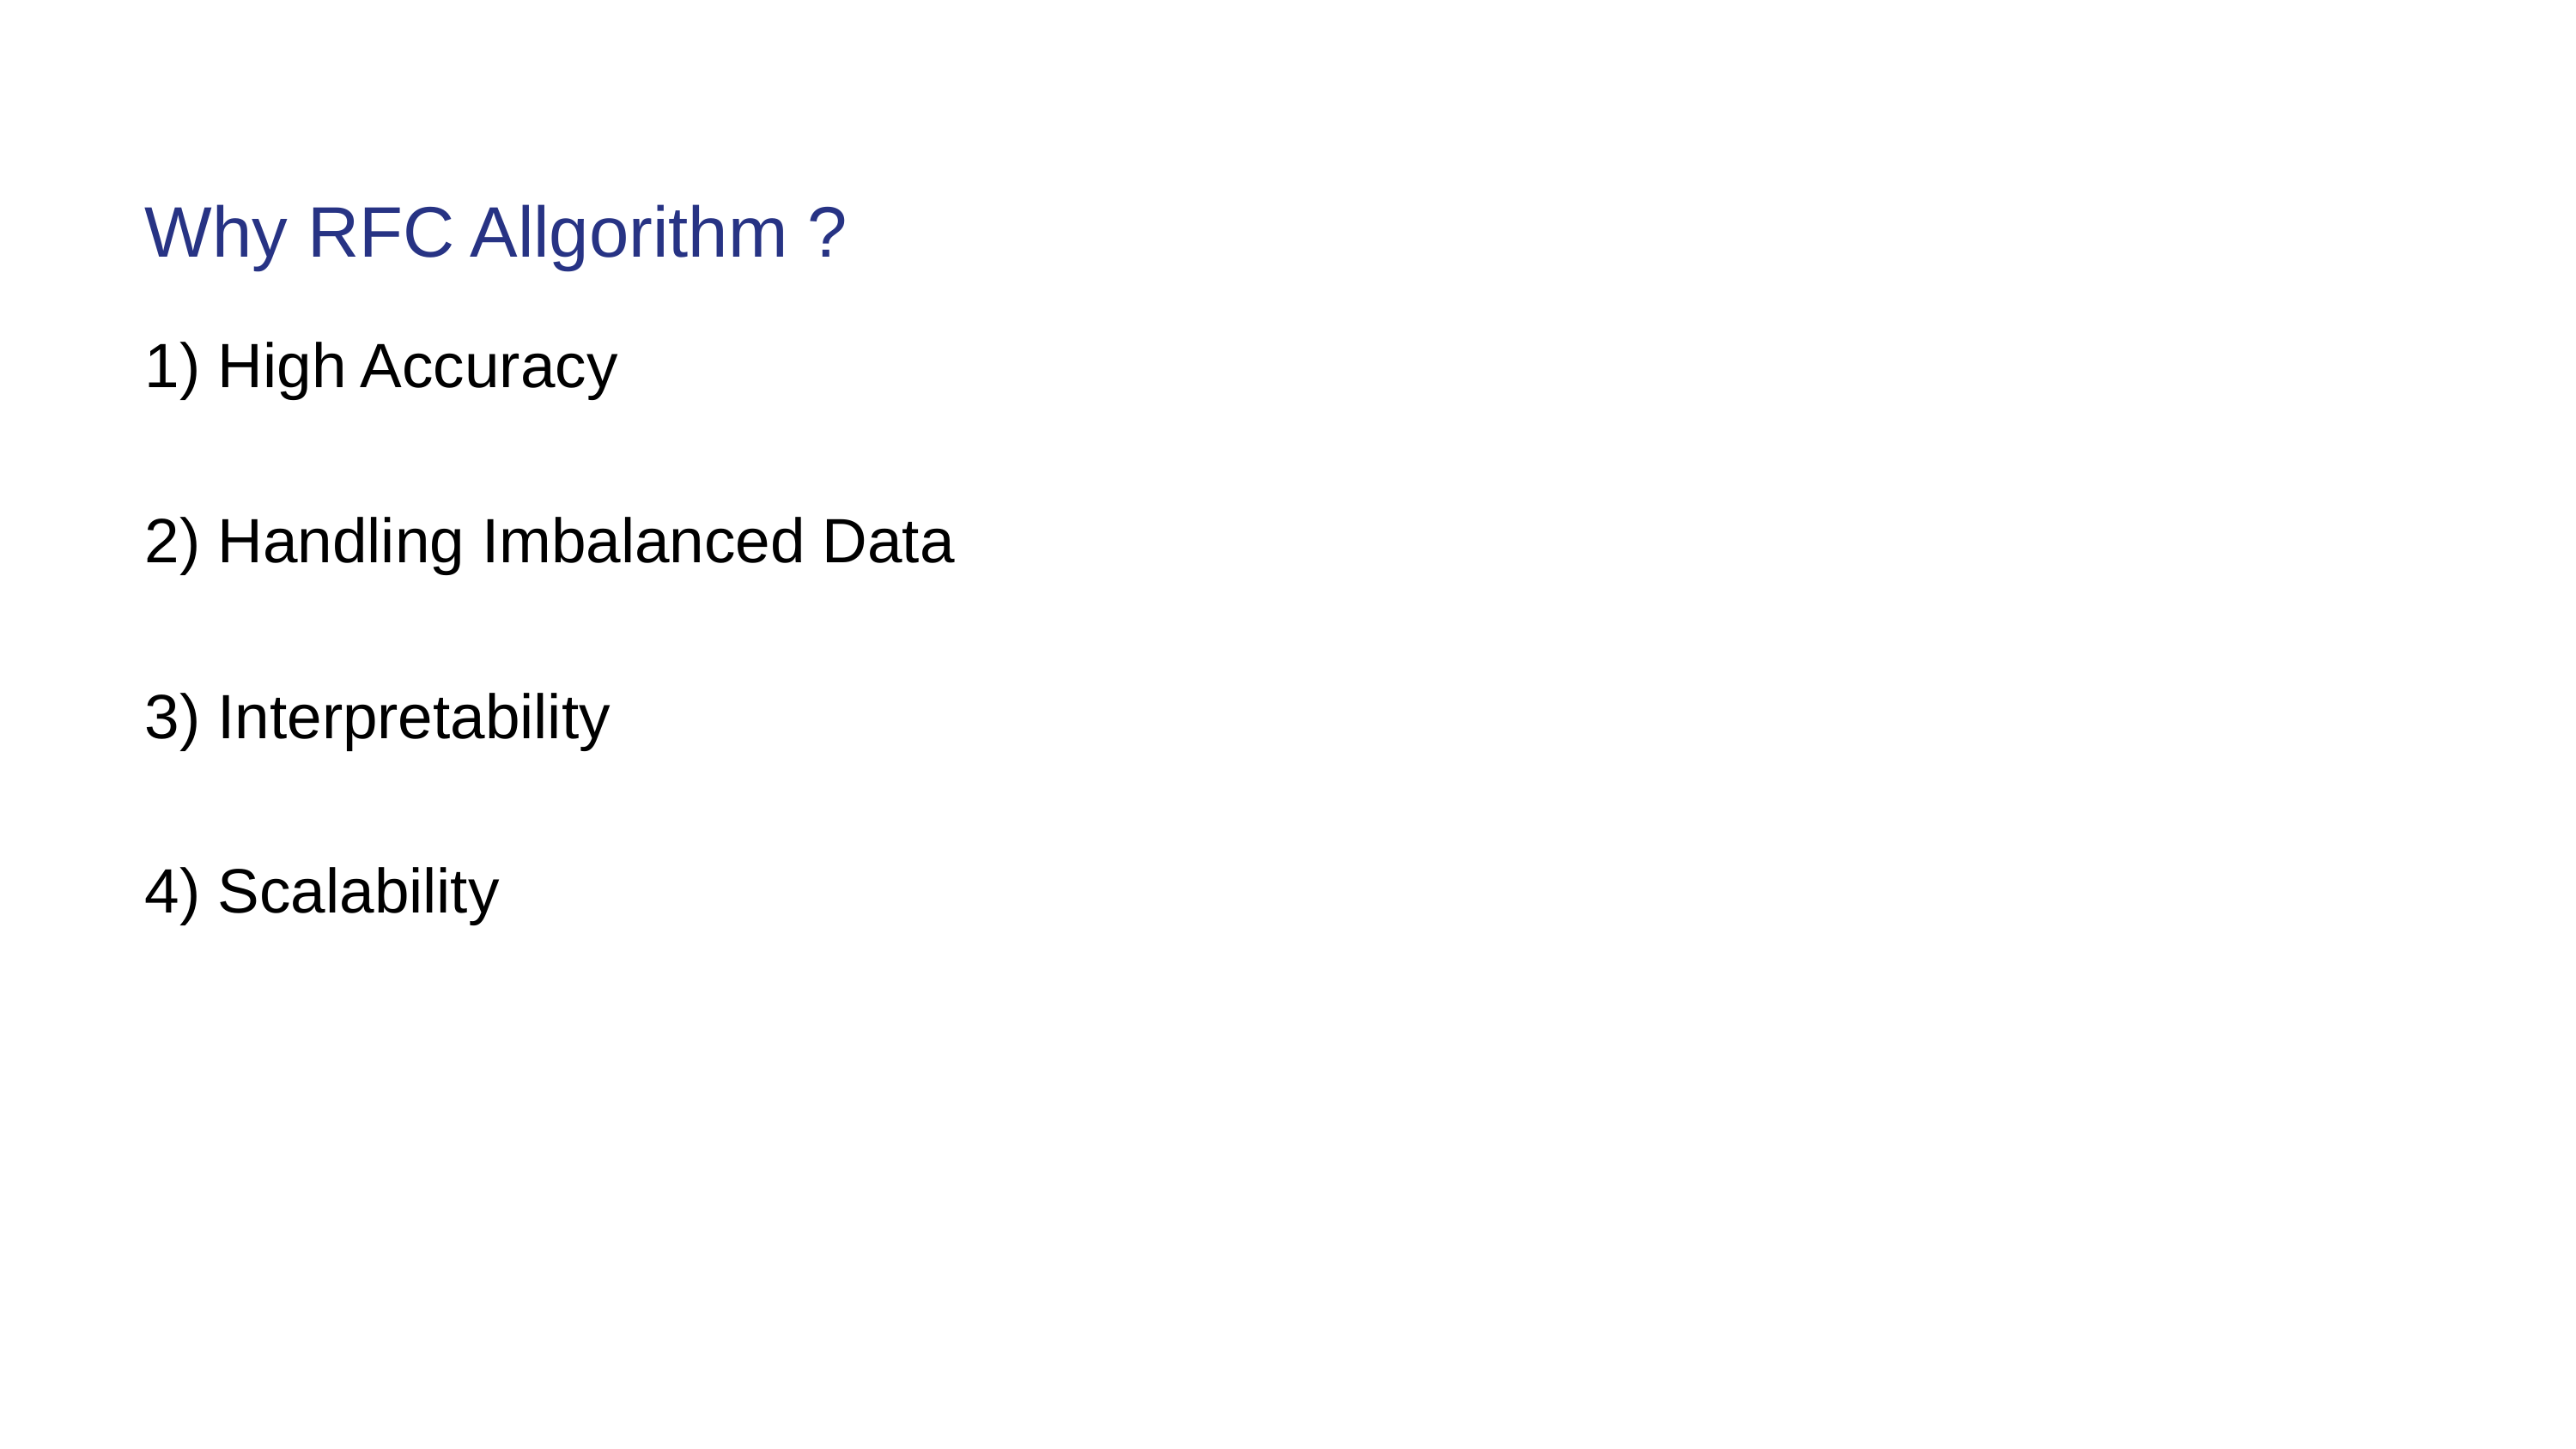

Why RFC Allgorithm ?
1) High Accuracy

2) Handling Imbalanced Data

3) Interpretability

4) Scalability